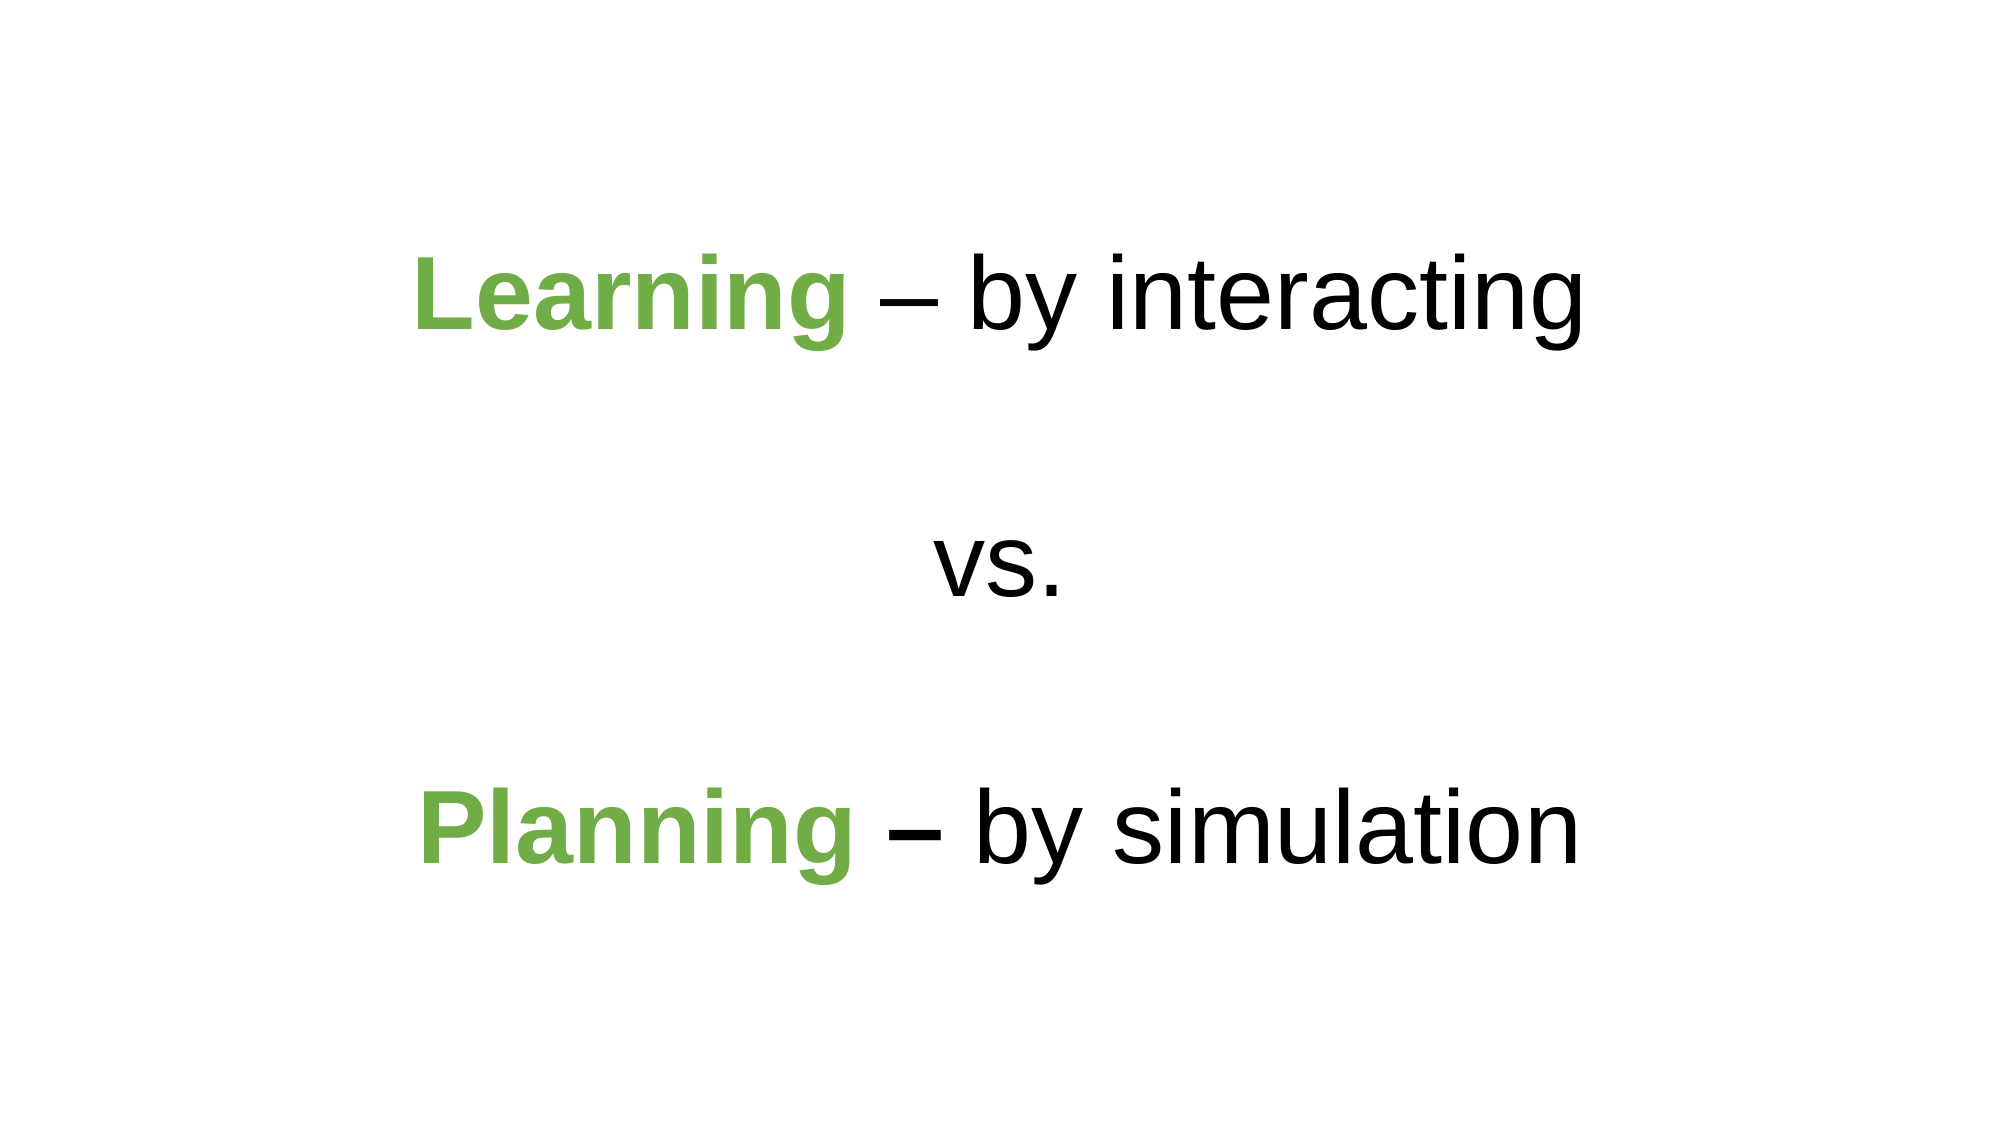

Learning – by interacting

vs.

Planning – by simulation